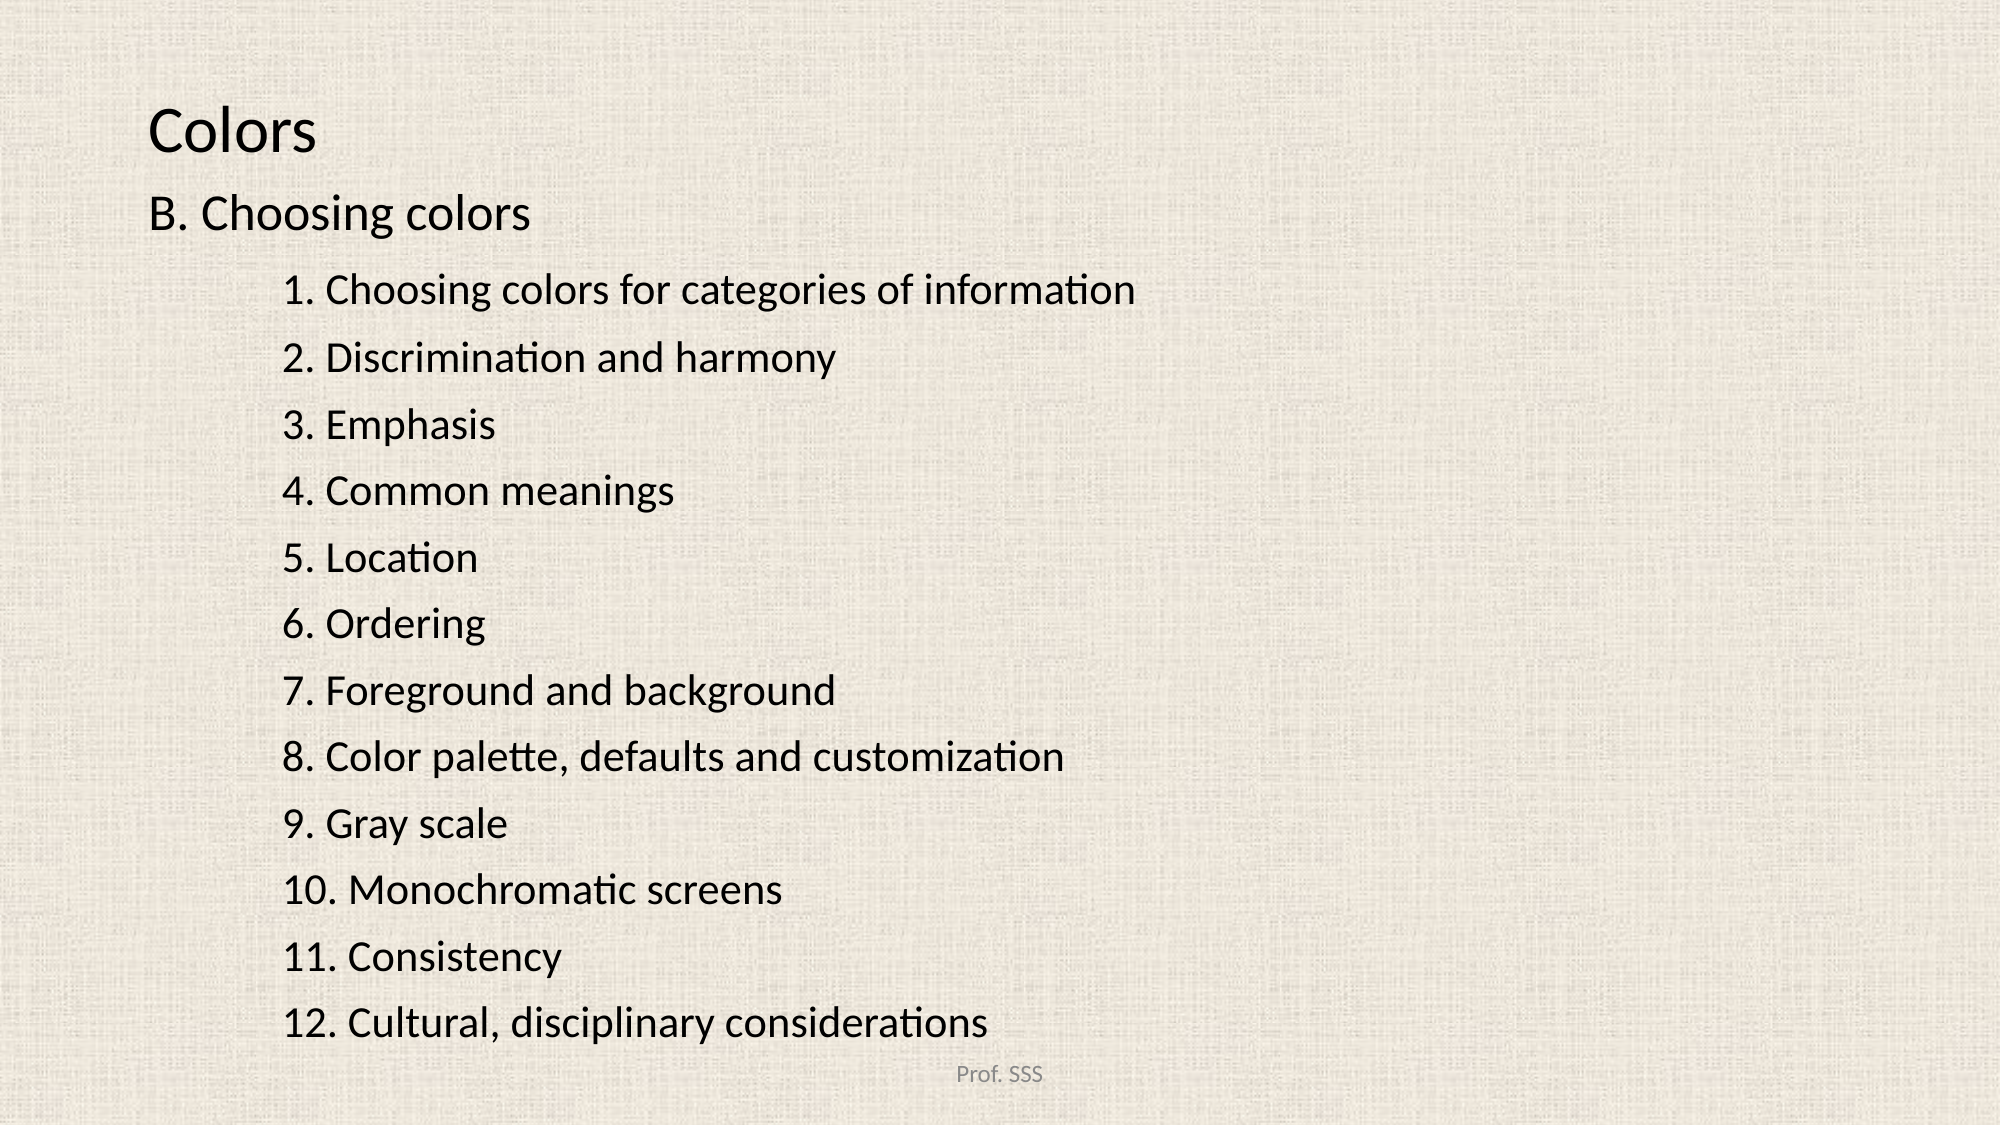

Colors
B. Choosing colors
	1. Choosing colors for categories of information
	2. Discrimination and harmony
	3. Emphasis
	4. Common meanings
	5. Location
	6. Ordering
	7. Foreground and background
	8. Color palette, defaults and customization
	9. Gray scale
	10. Monochromatic screens
	11. Consistency
	12. Cultural, disciplinary considerations
#
Prof. SSS